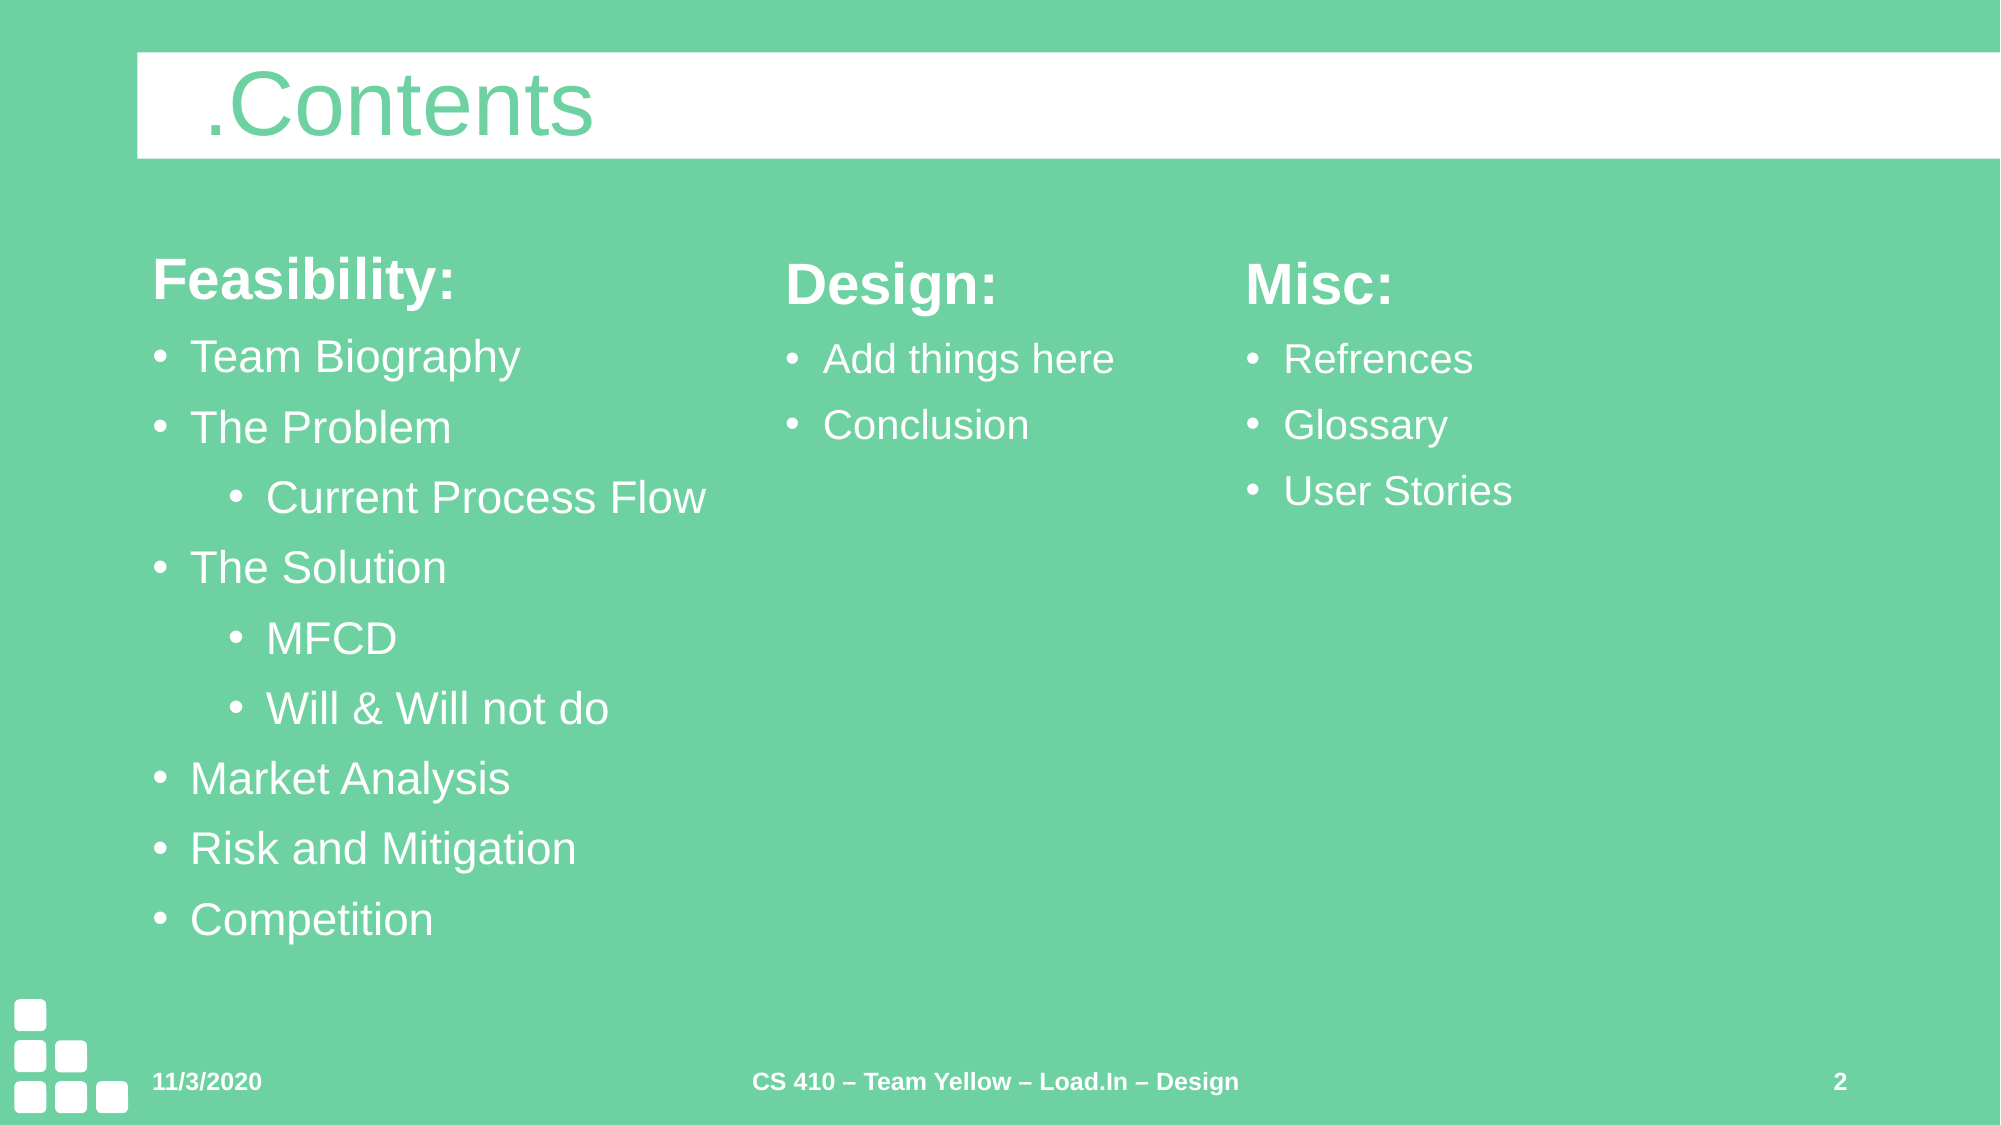

.Contents
Feasibility:
Team Biography
The Problem
Current Process Flow
The Solution
MFCD
Will & Will not do
Market Analysis
Risk and Mitigation
Competition
Design:
Add things here
Conclusion
Misc:
Refrences
Glossary
User Stories
11/3/2020
CS 410 – Team Yellow – Load.In – Design
2